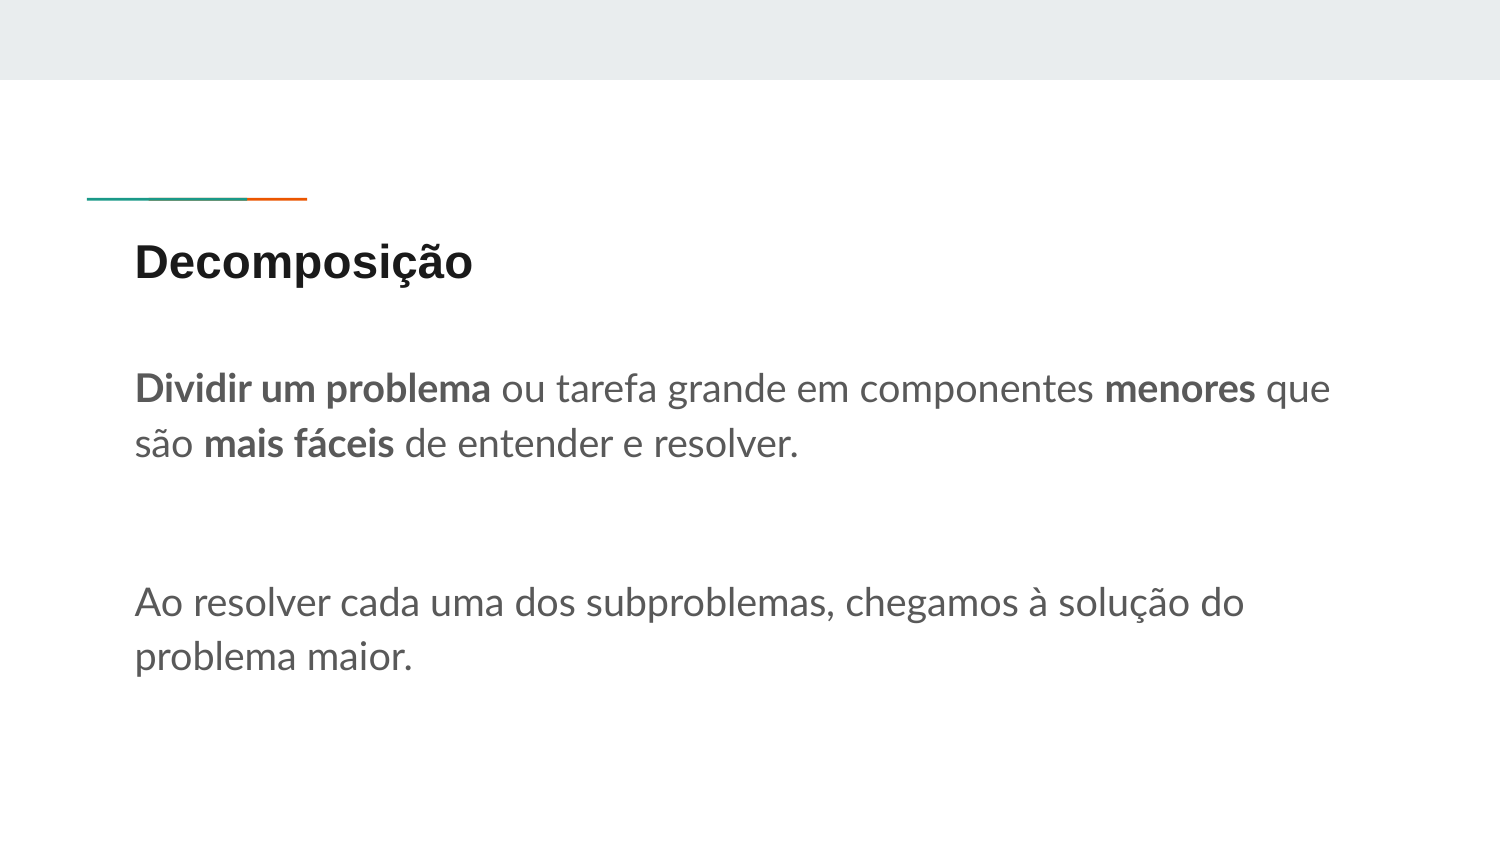

# Decomposição
Dividir um problema ou tarefa grande em componentes menores que são mais fáceis de entender e resolver.

Ao resolver cada uma dos subproblemas, chegamos à solução do problema maior.